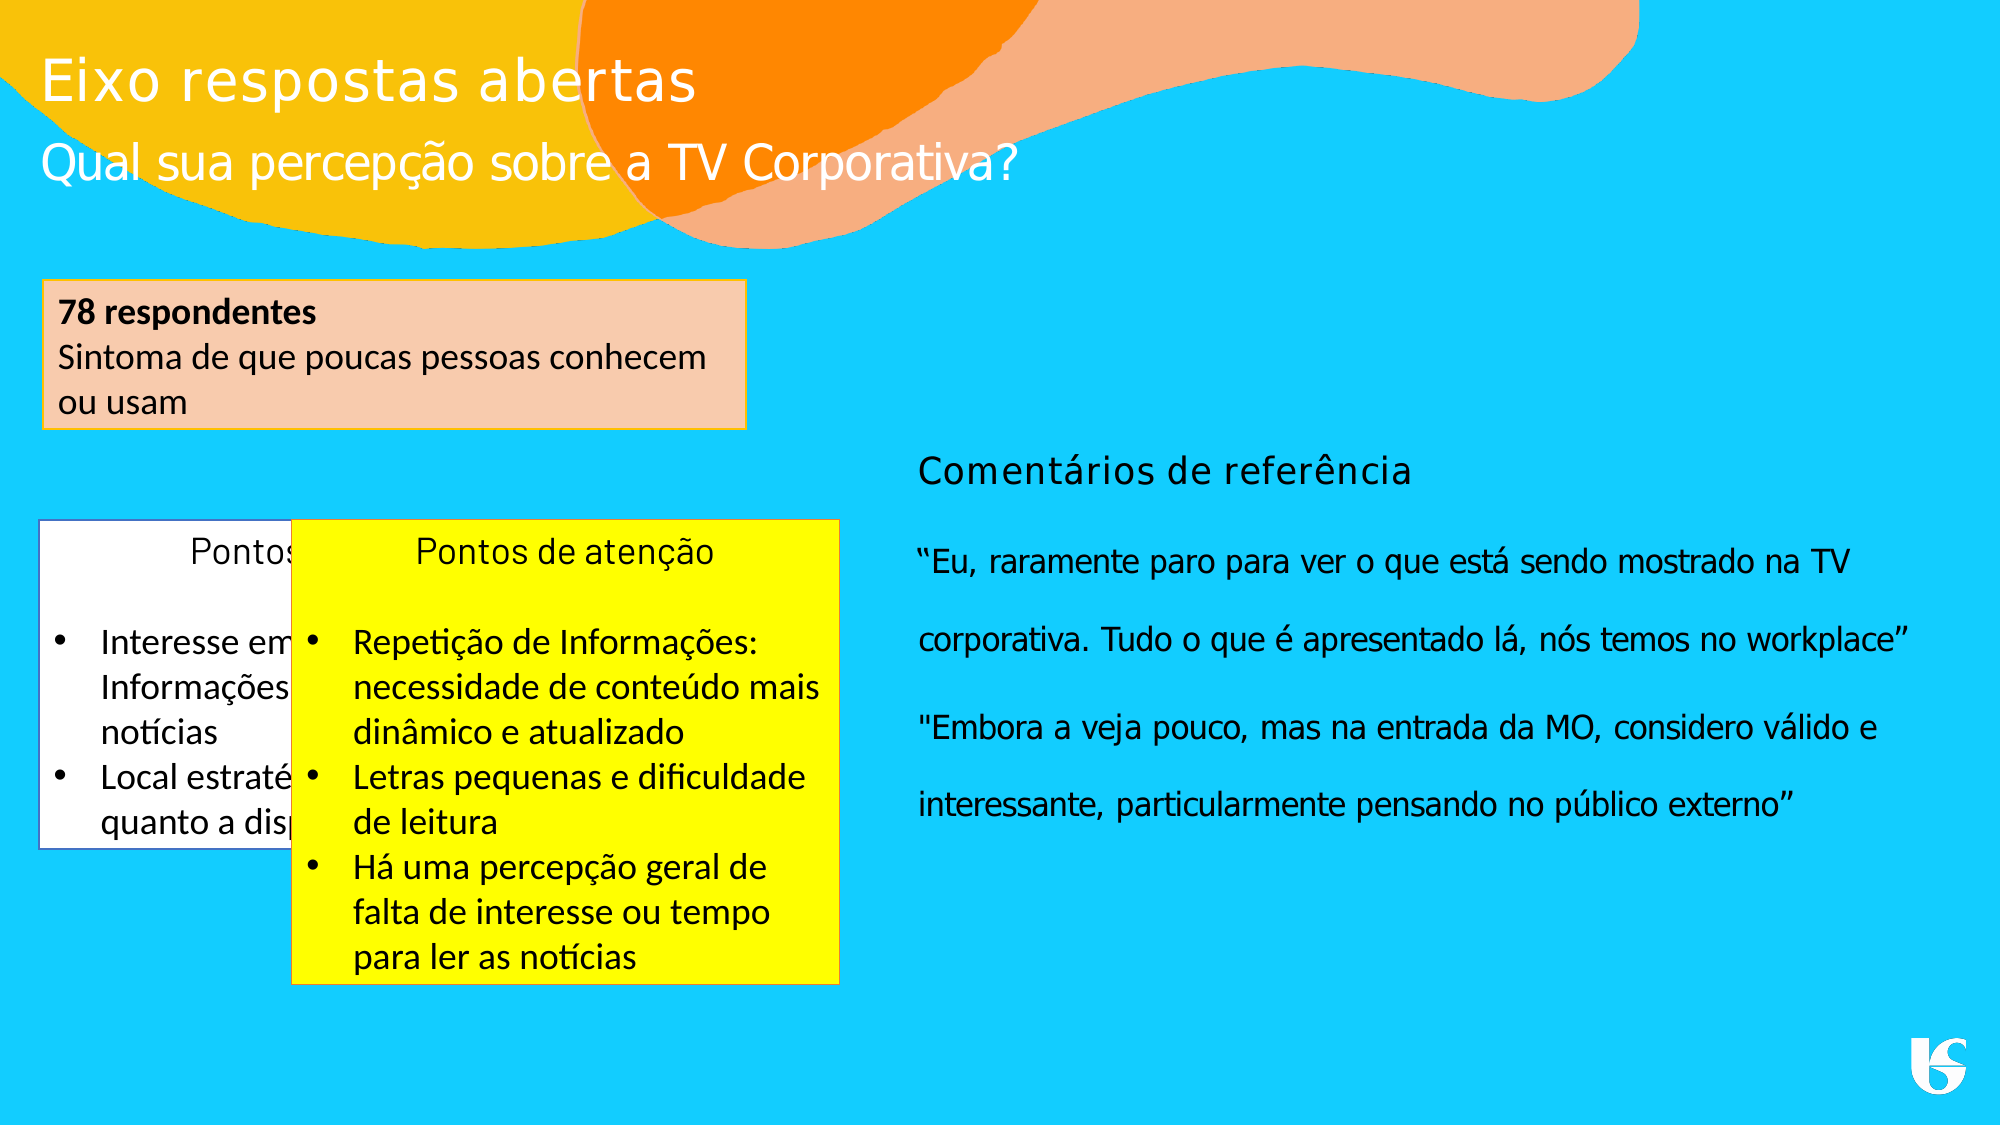

Eixo respostas abertas
Qual sua percepção sobre a TV Corporativa?

78 respondentes
Sintoma de que poucas pessoas conhecem ou usam

Comentários de referência
“Eu, raramente paro para ver o que está sendo mostrado na TV corporativa. Tudo o que é apresentado lá, nós temos no workplace”
"Embora a veja pouco, mas na entrada da MO, considero válido e interessante, particularmente pensando no público externo”

Pontos positivos

Interesse em algumas Informações, principalmente notícias
Local estratégico: há elogios quanto a disposição
Pontos de atenção

Repetição de Informações: necessidade de conteúdo mais dinâmico e atualizado
Letras pequenas e dificuldade de leitura
Há uma percepção geral de falta de interesse ou tempo para ler as notícias